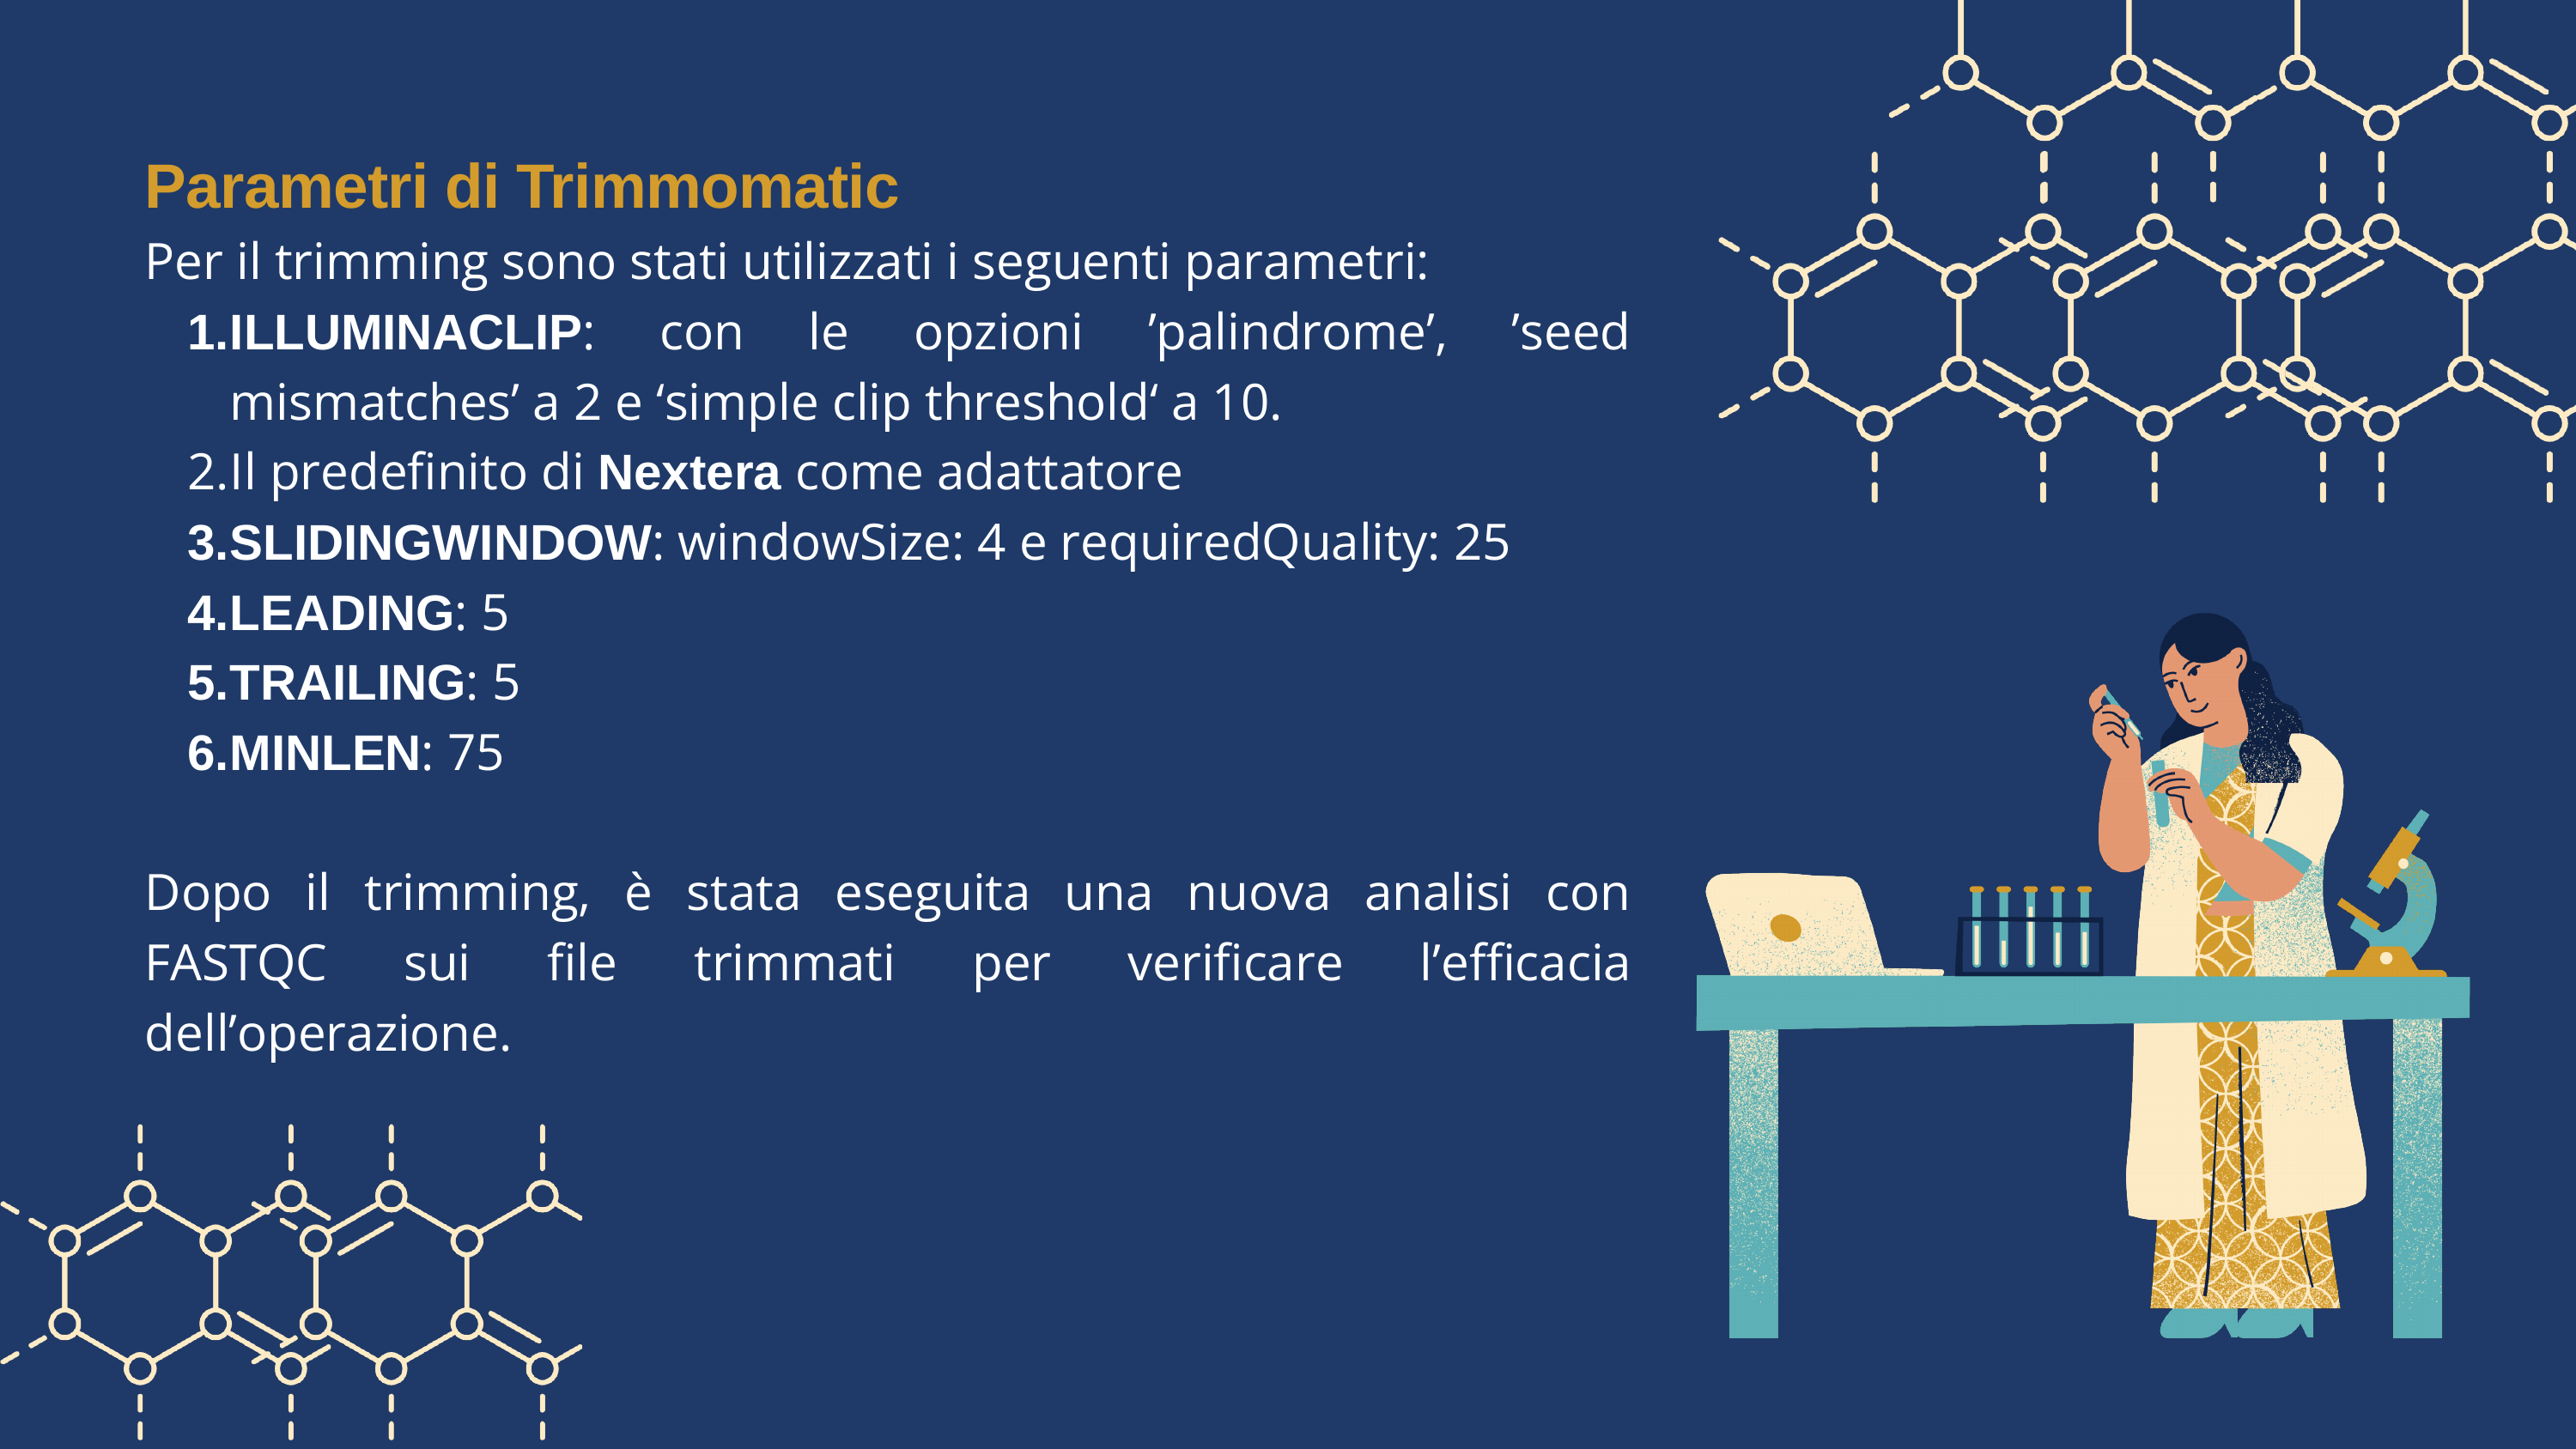

Parametri di Trimmomatic
Per il trimming sono stati utilizzati i seguenti parametri:
ILLUMINACLIP: con le opzioni ’palindrome’, ’seed mismatches’ a 2 e ‘simple clip threshold‘ a 10.
Il predefinito di Nextera come adattatore
SLIDINGWINDOW: windowSize: 4 e requiredQuality: 25
LEADING: 5
TRAILING: 5
MINLEN: 75

Dopo il trimming, è stata eseguita una nuova analisi con FASTQC sui file trimmati per verificare l’efficacia dell’operazione.